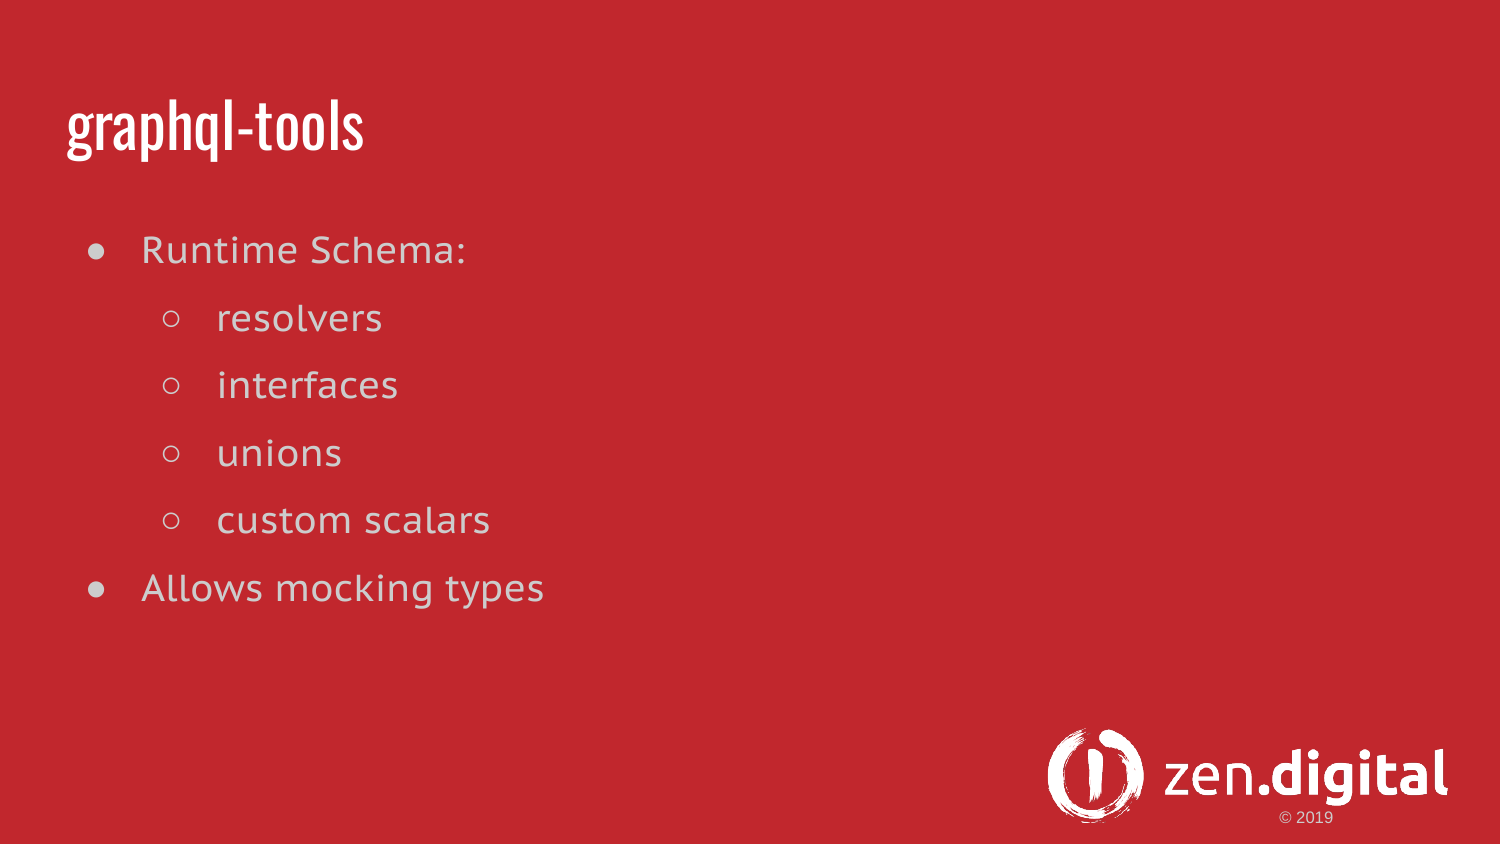

# graphql-tools
Runtime Schema:
resolvers
interfaces
unions
custom scalars
Allows mocking types